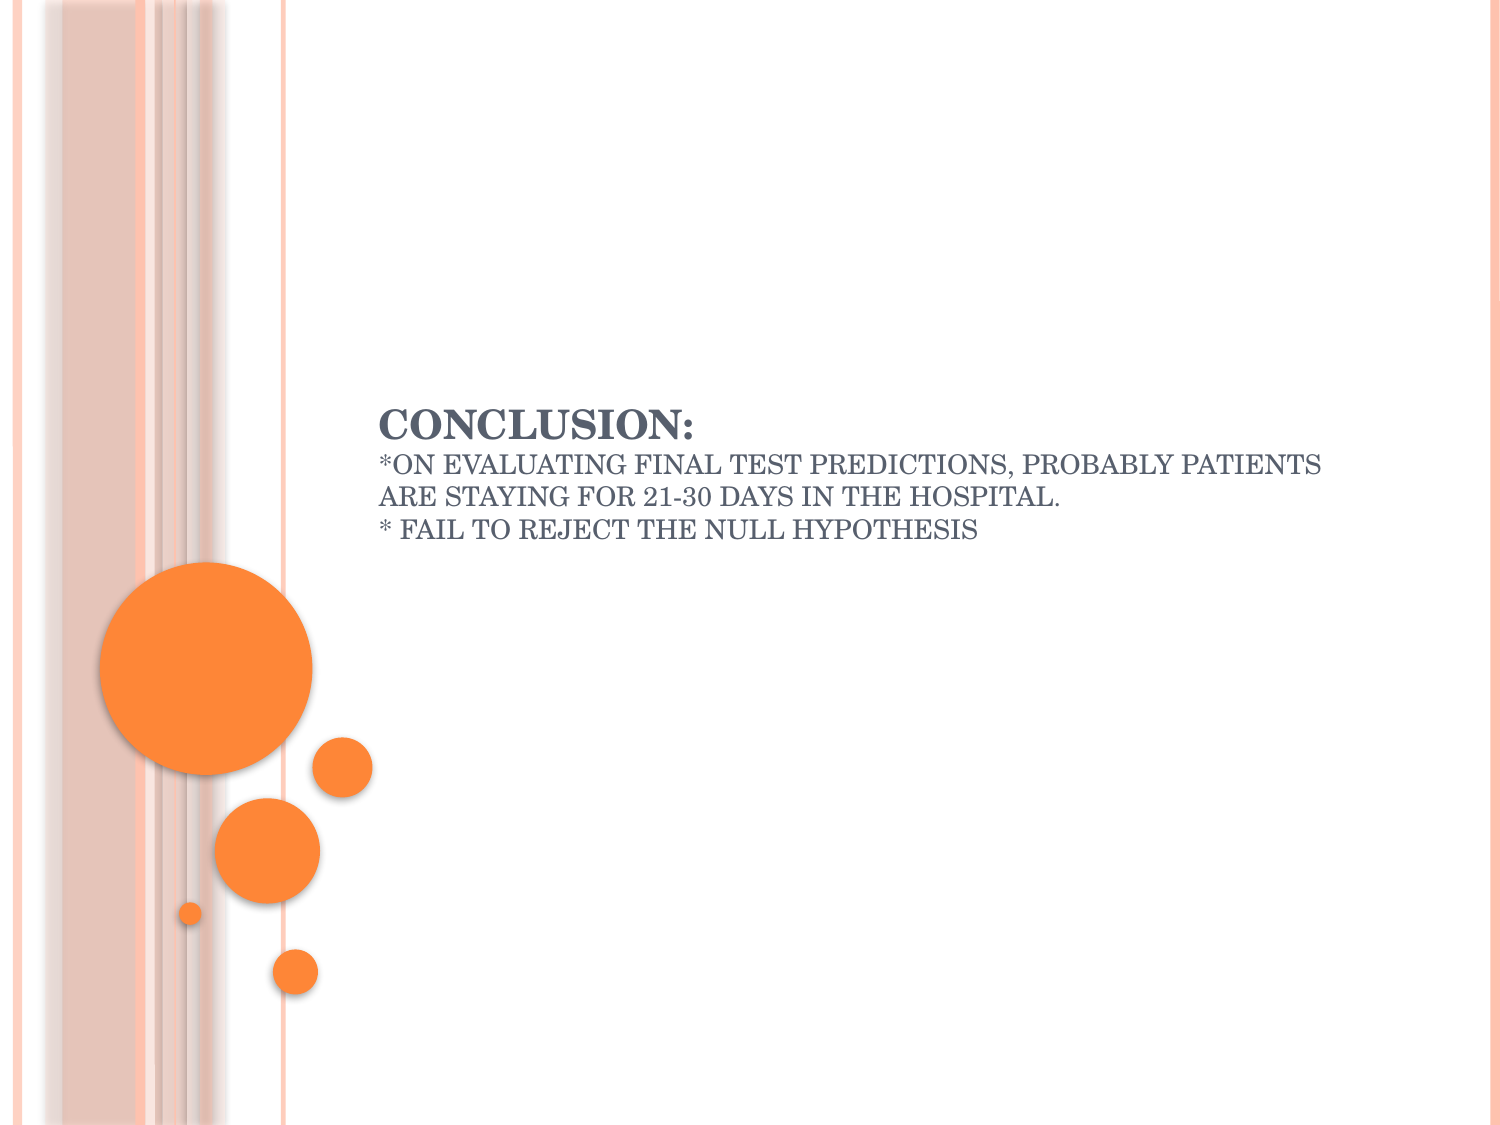

# Conclusion: *On evaluating final test predictions, probably patients are staying for 21-30 days in the hospital. * Fail to reject the null hypothesis